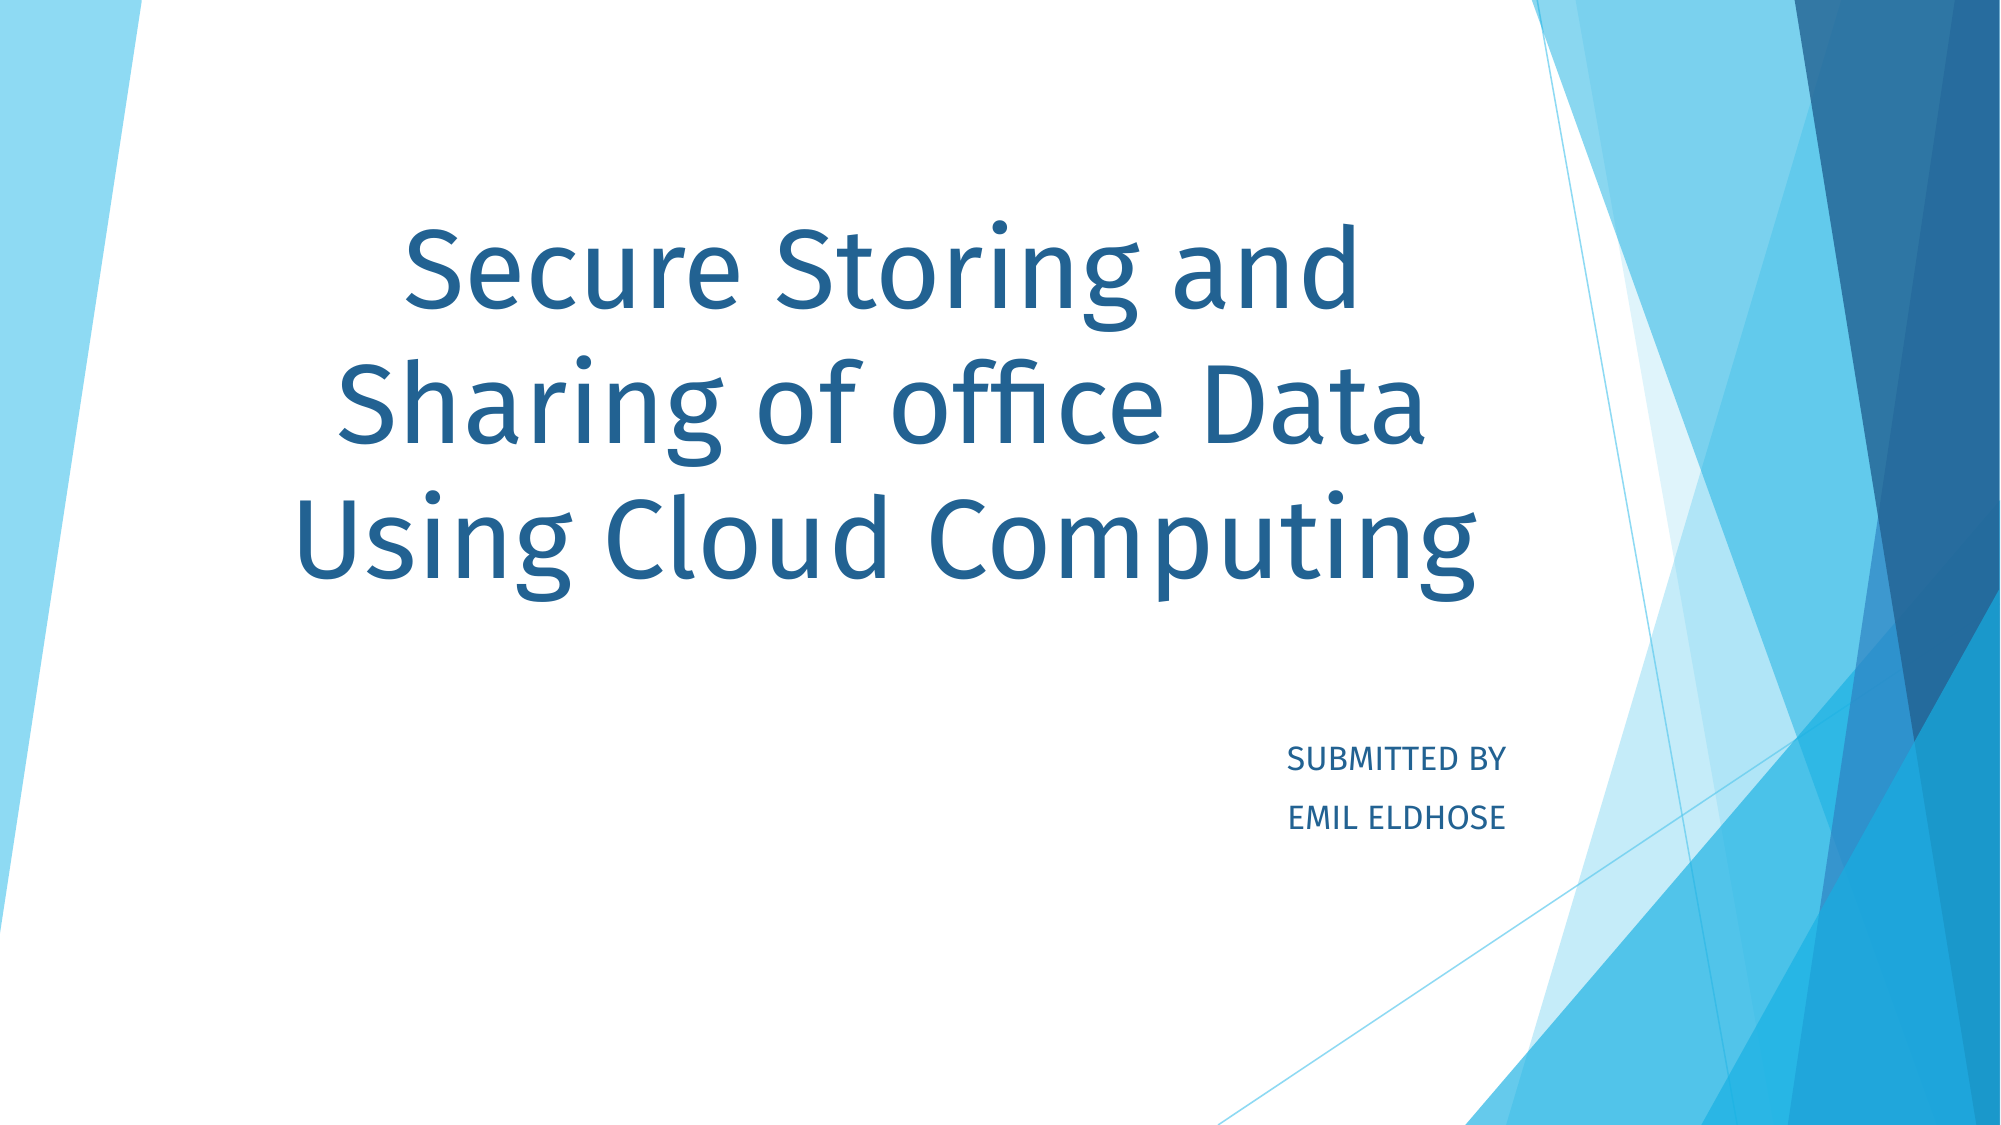

# Secure Storing and Sharing of office Data Using Cloud Computing
SUBMITTED BY
EMIL ELDHOSE